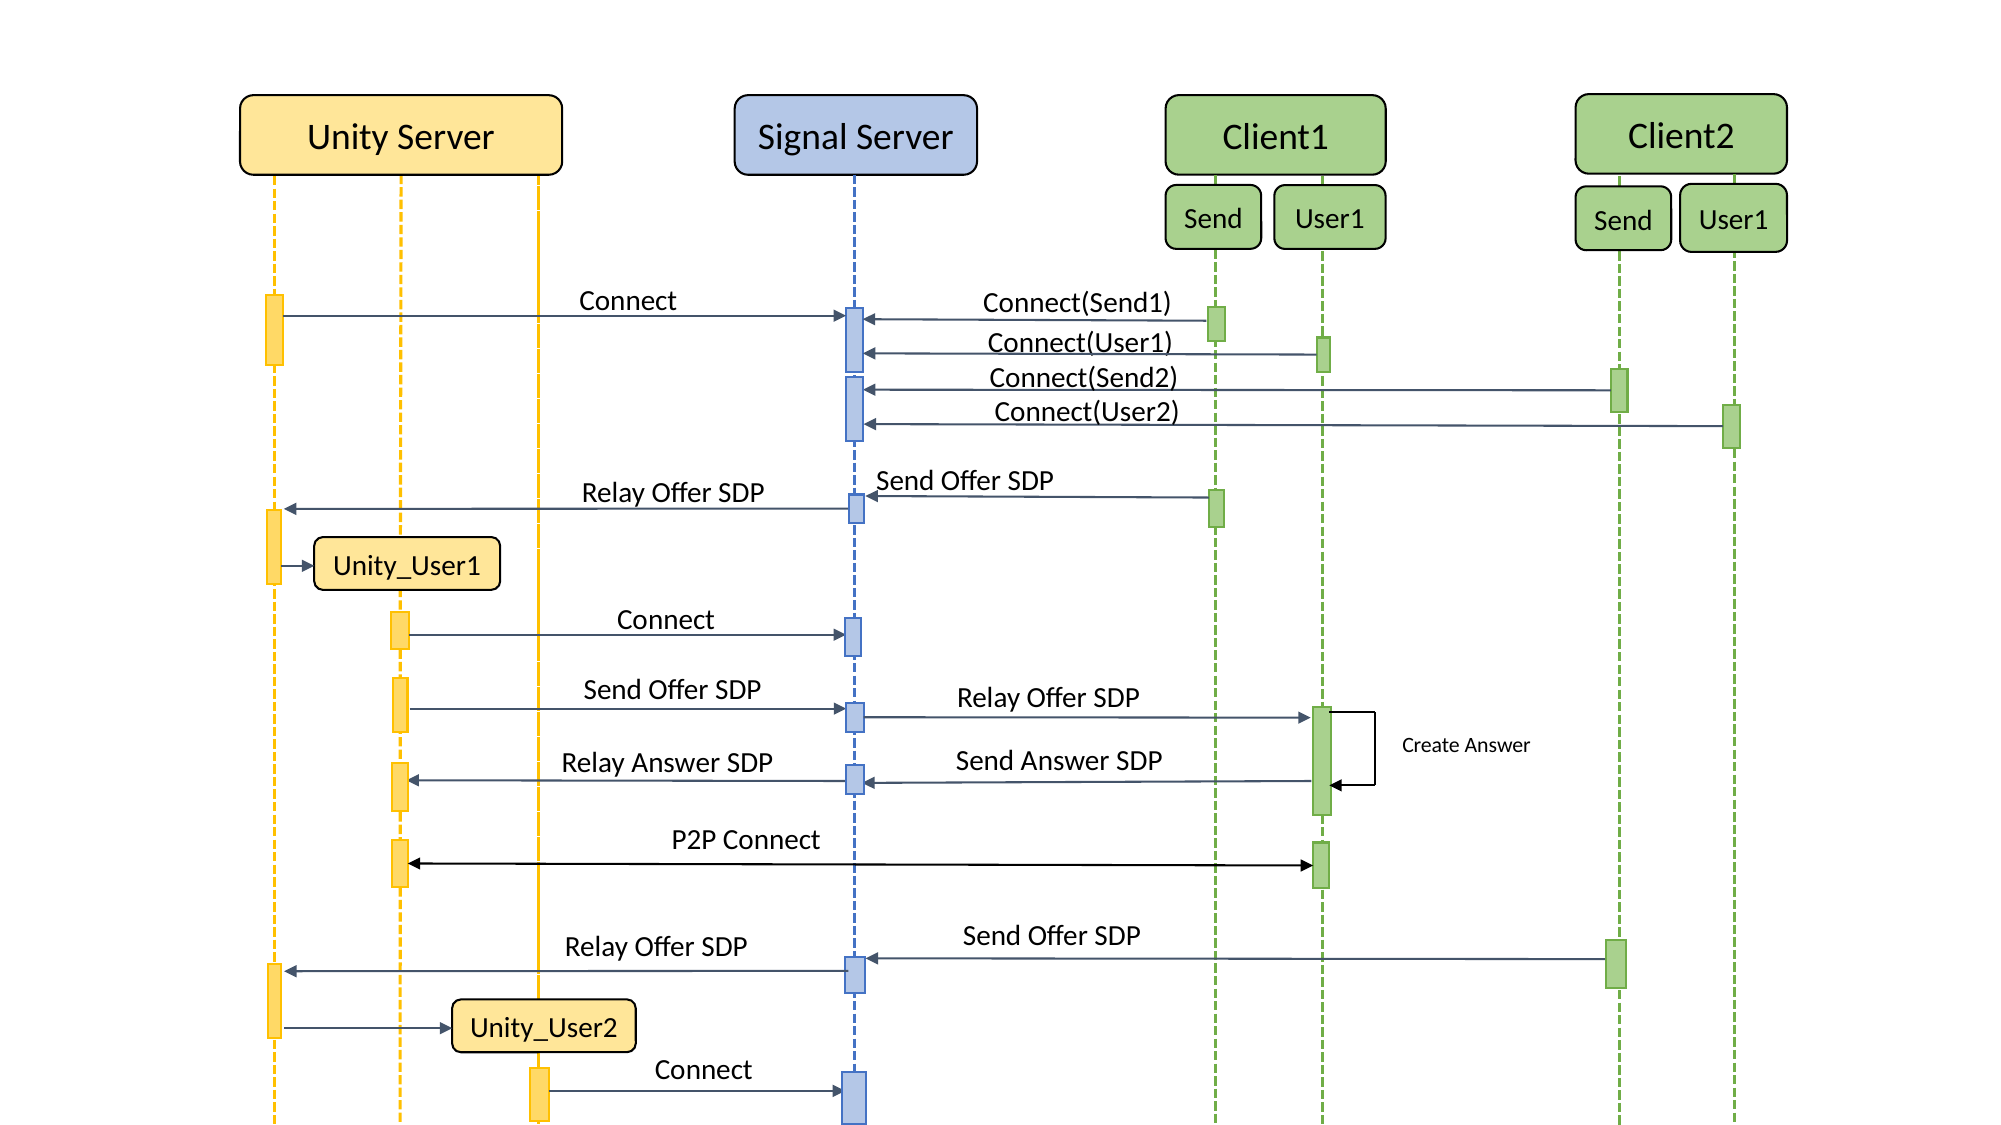

Client2
Client1
Unity Server
Signal Server
User1
Send
User1
Send
Connect
Connect(Send1)

Connect(User1)

Connect(Send2)

Connect(User2)

Send Offer SDP
Relay Offer SDP

Unity_User1
Connect

Send Offer SDP
Relay Offer SDP

Create Answer
Send Answer SDP
Relay Answer SDP

P2P Connect

Send Offer SDP
Relay Offer SDP

Unity_User2
Connect

Send Offer SDP
Relay Offer SDP

Create
Answer
Relay Answer SDP
Send Answer SDP

P2P Connect